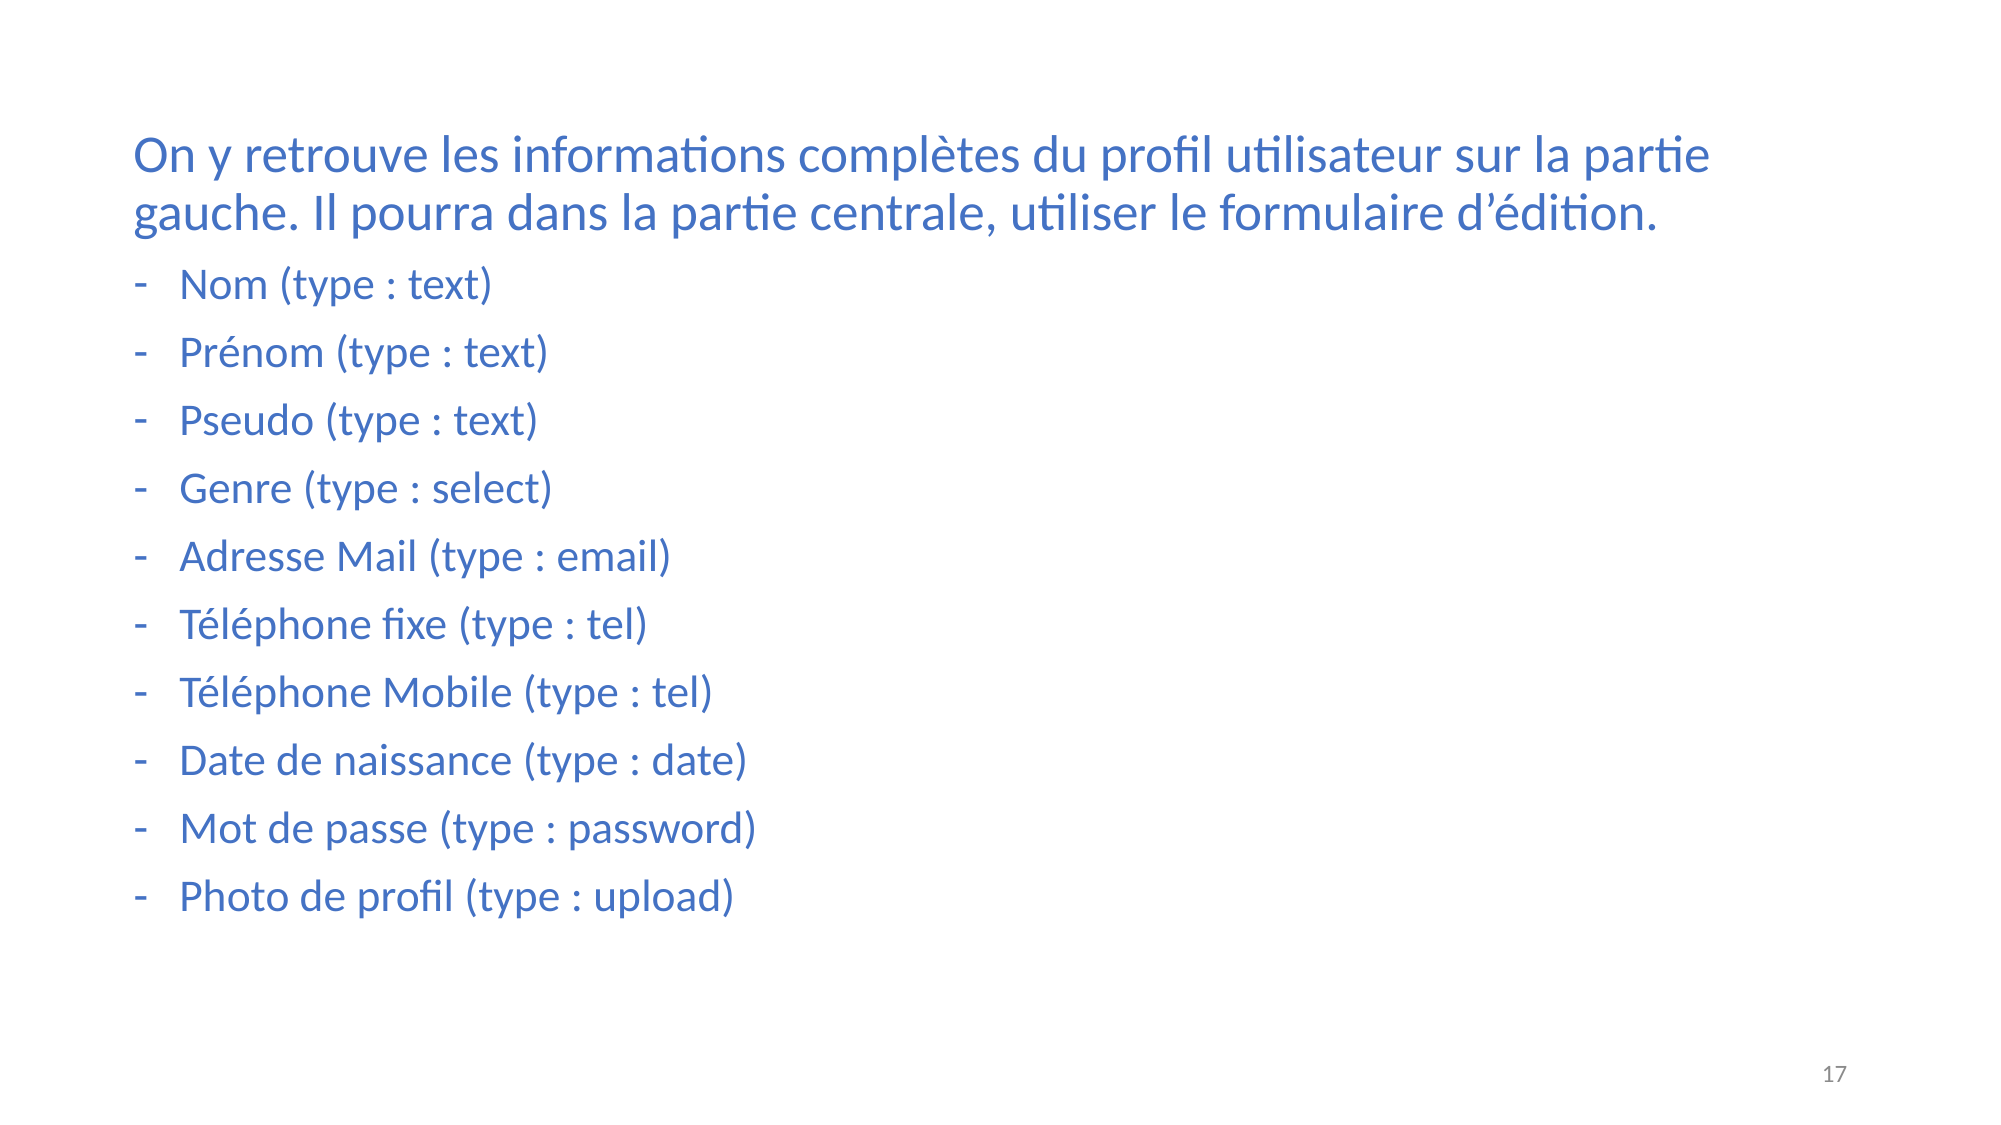

On y retrouve les informations complètes du profil utilisateur sur la partie gauche. Il pourra dans la partie centrale, utiliser le formulaire d’édition.
Nom (type : text)
Prénom (type : text)
Pseudo (type : text)
Genre (type : select)
Adresse Mail (type : email)
Téléphone fixe (type : tel)
Téléphone Mobile (type : tel)
Date de naissance (type : date)
Mot de passe (type : password)
Photo de profil (type : upload)

17